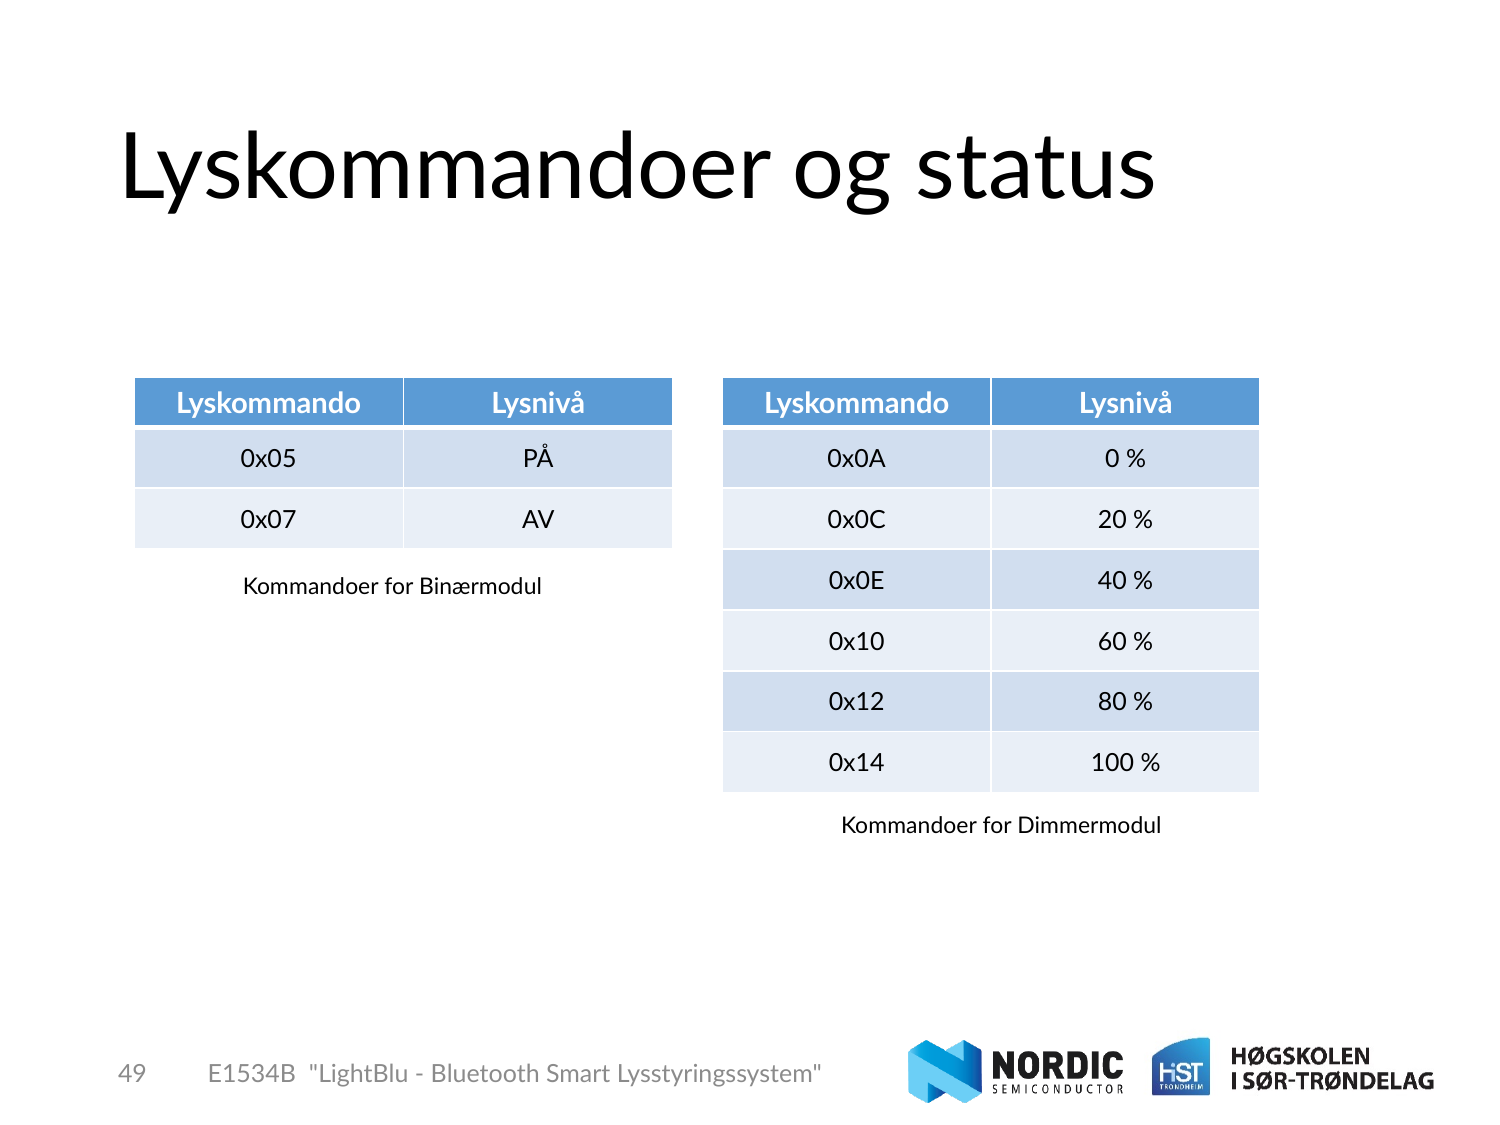

# Lyskommandoer og status
| Lyskommando | Lysnivå |
| --- | --- |
| 0x05 | PÅ |
| 0x07 | AV |
| Lyskommando | Lysnivå |
| --- | --- |
| 0x0A | 0 % |
| 0x0C | 20 % |
| 0x0E | 40 % |
| 0x10 | 60 % |
| 0x12 | 80 % |
| 0x14 | 100 % |
Kommandoer for Binærmodul
Kommandoer for Dimmermodul
49
E1534B  "LightBlu - Bluetooth Smart Lysstyringssystem"